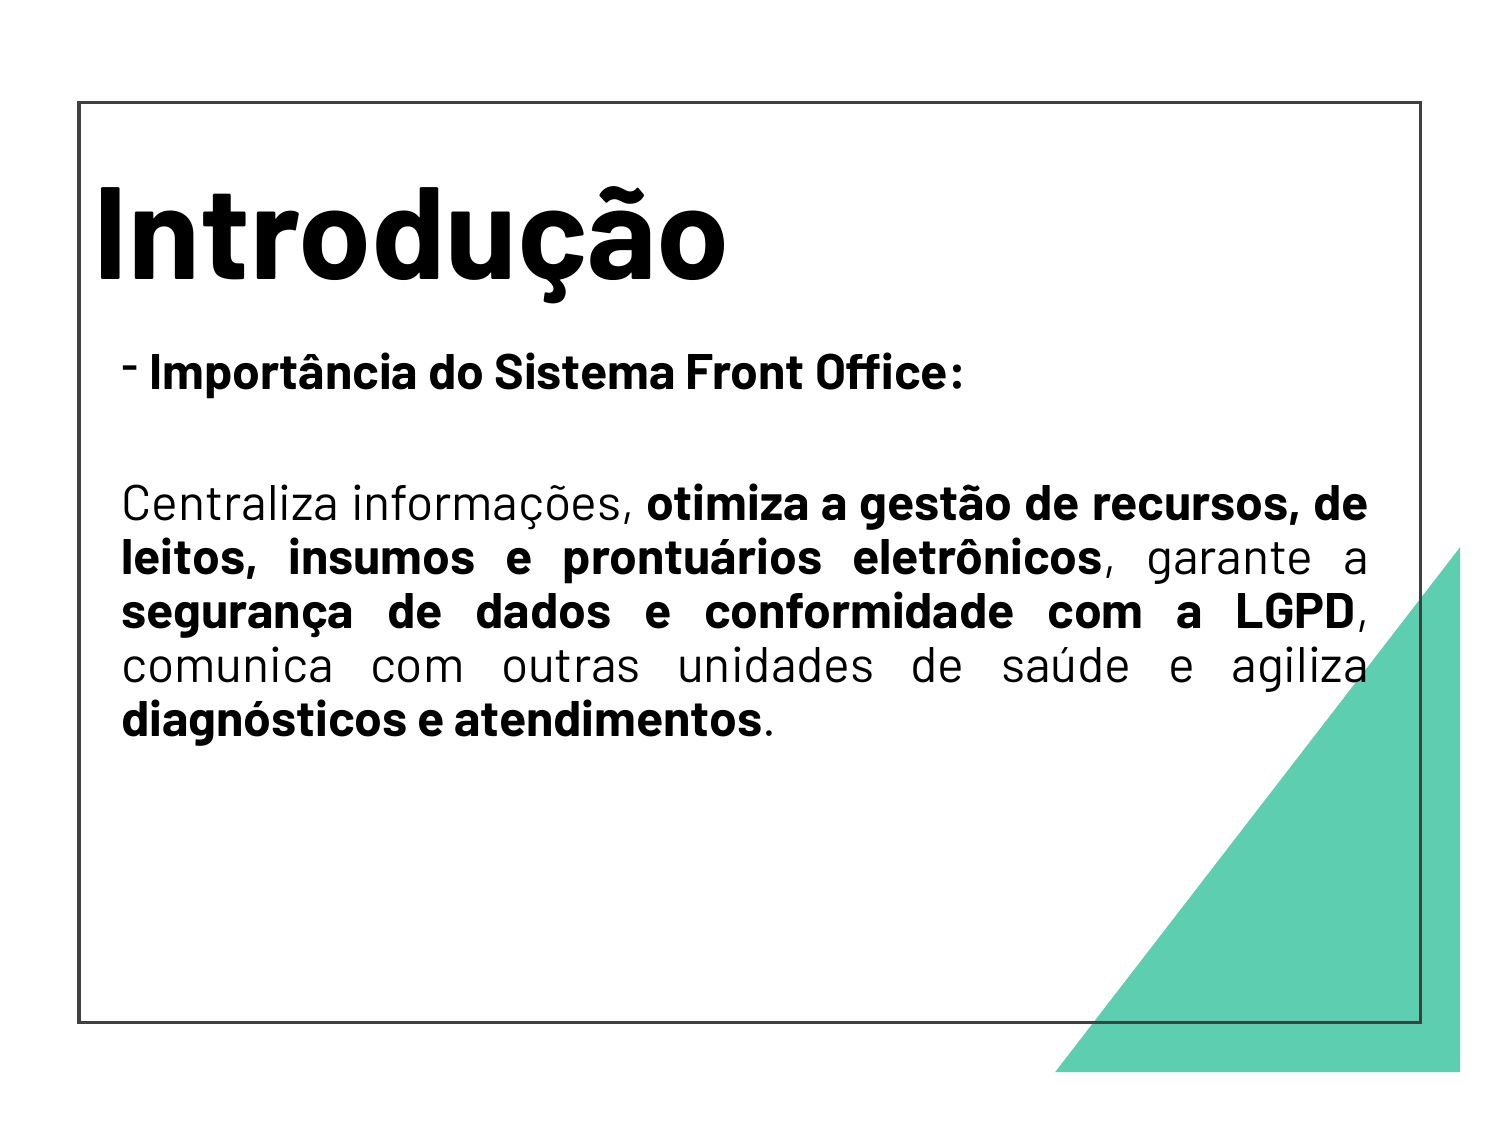

# Introdução
Importância do Sistema Front Office:

Centraliza informações, otimiza a gestão de recursos, de leitos, insumos e prontuários eletrônicos, garante a segurança de dados e conformidade com a LGPD, comunica com outras unidades de saúde e agiliza diagnósticos e atendimentos.

ALVF – Associação Hospitalar Lenoir Vargas Ferreira